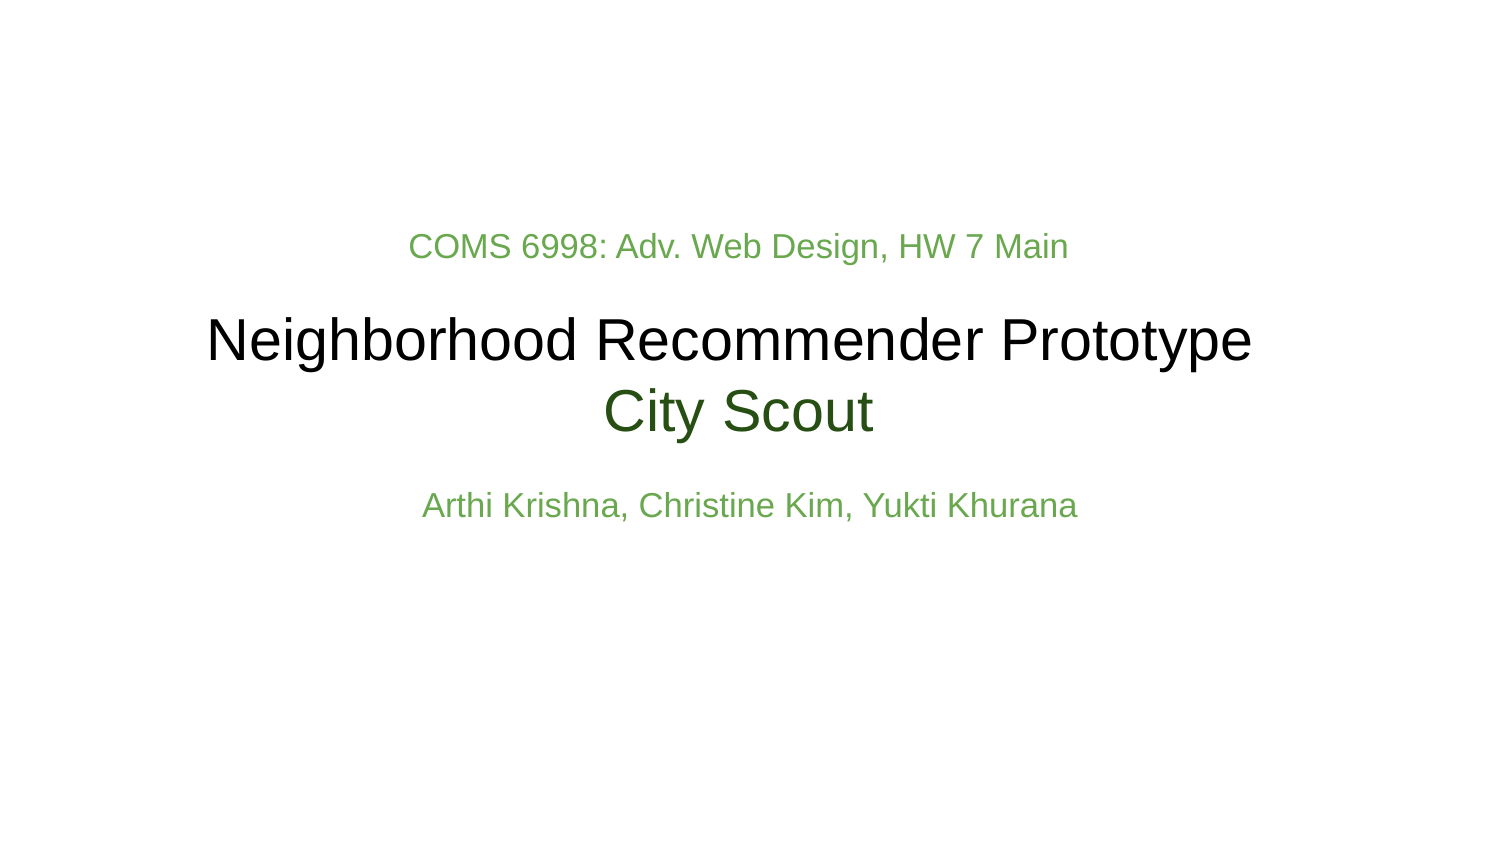

COMS 6998: Adv. Web Design, HW 7 Main
# Neighborhood Recommender Prototype
City Scout
Arthi Krishna, Christine Kim, Yukti Khurana